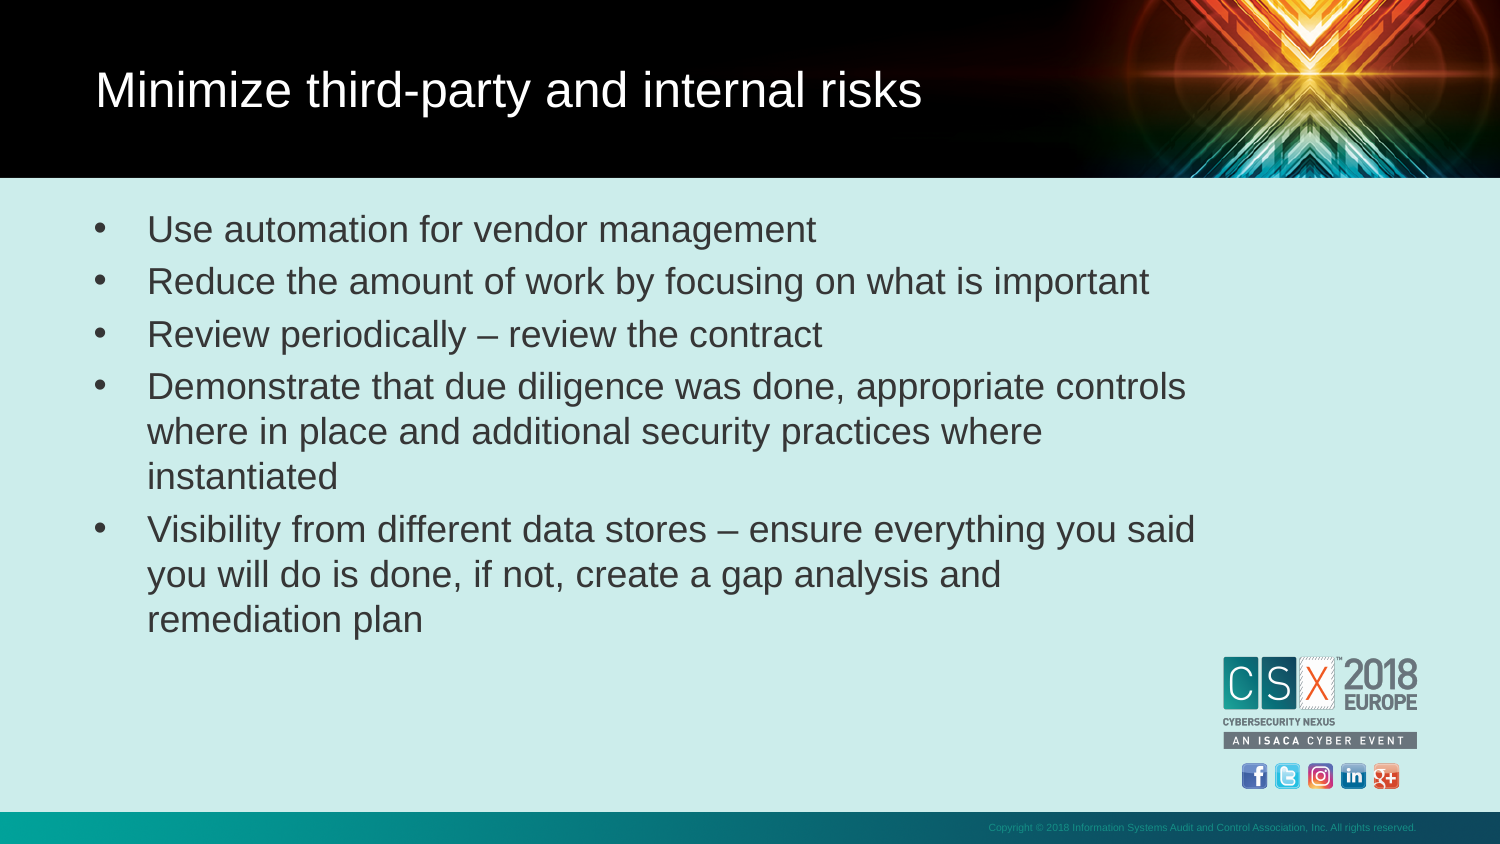

Minimize third-party and internal risks
Use automation for vendor management
Reduce the amount of work by focusing on what is important
Review periodically – review the contract
Demonstrate that due diligence was done, appropriate controls where in place and additional security practices where instantiated
Visibility from different data stores – ensure everything you said you will do is done, if not, create a gap analysis and remediation plan